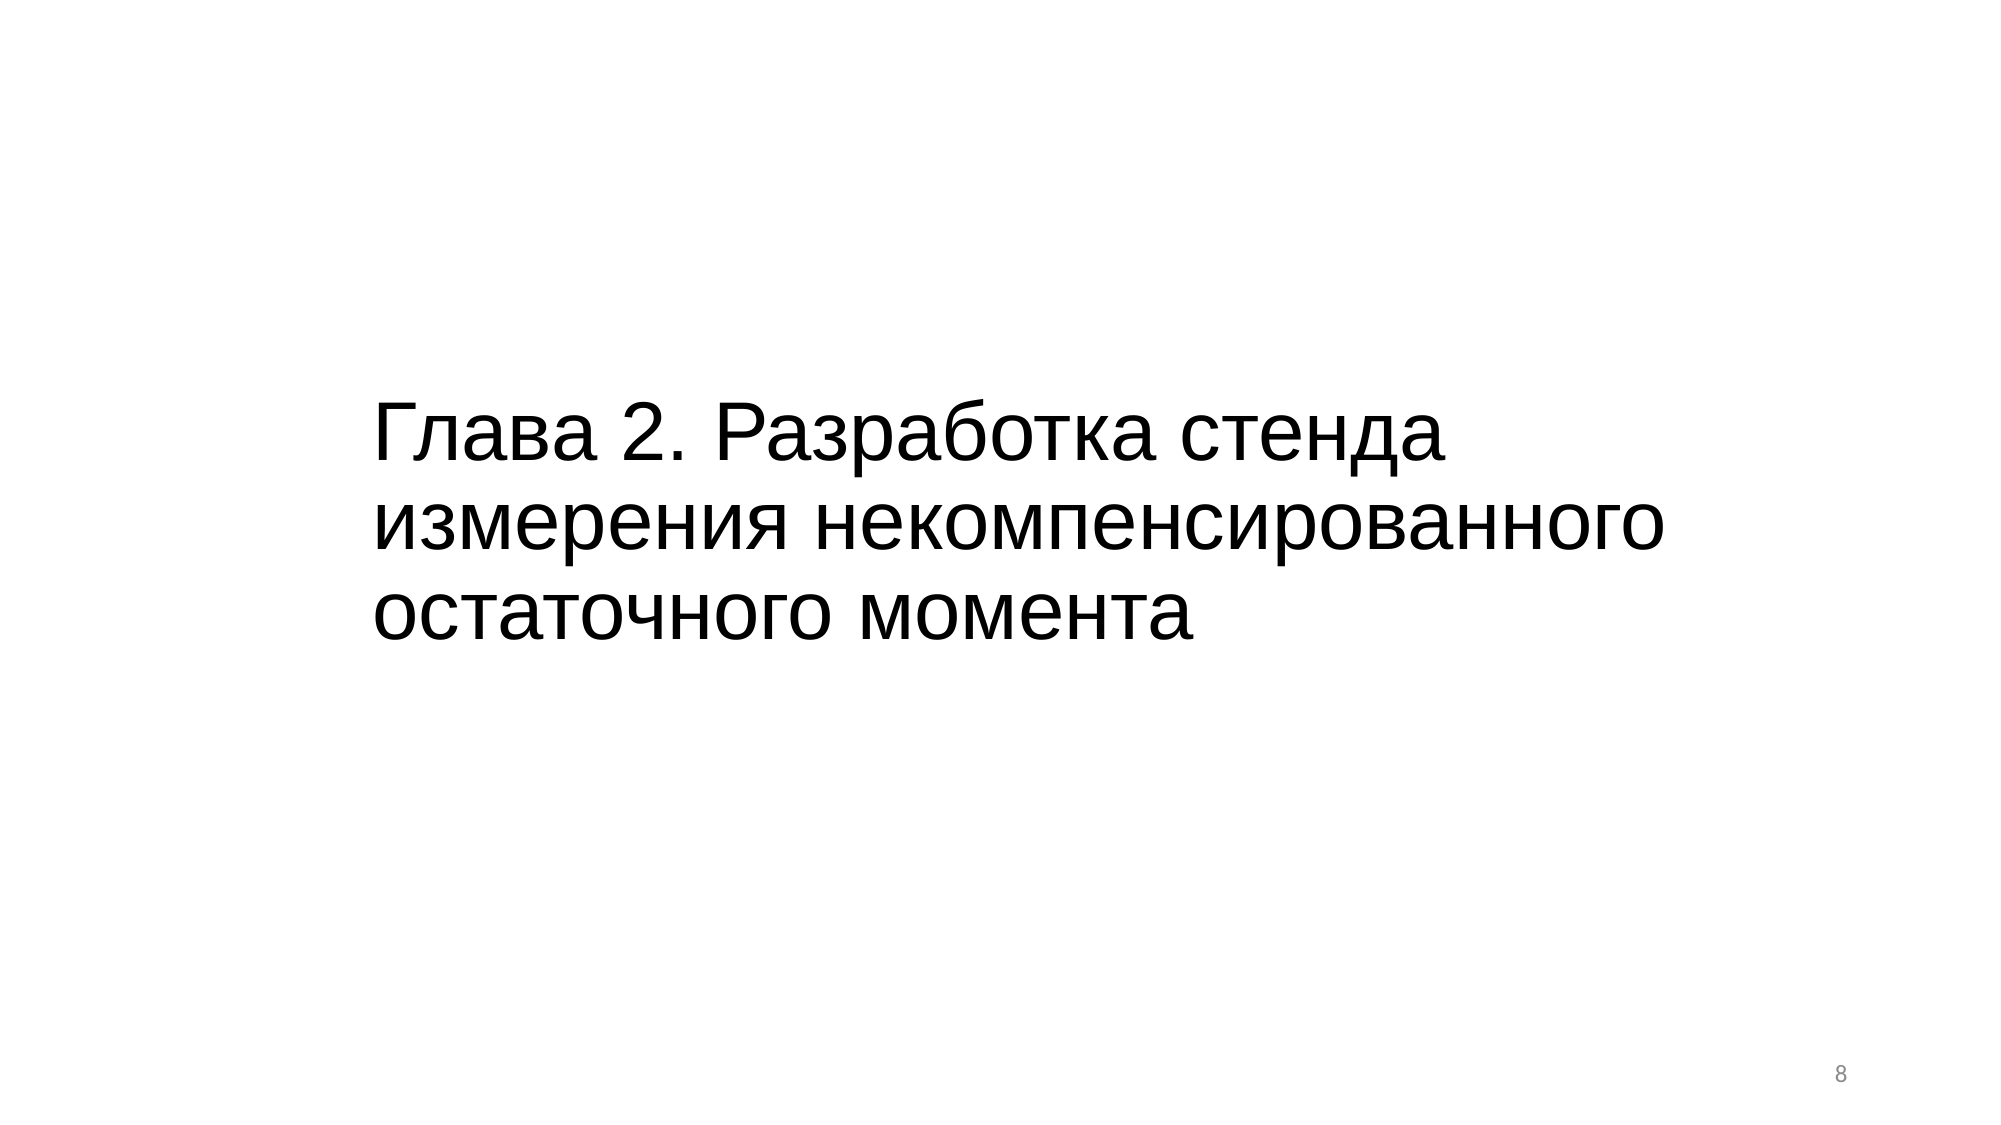

Глава 2. Разработка стенда измерения некомпенсированного остаточного момента
8